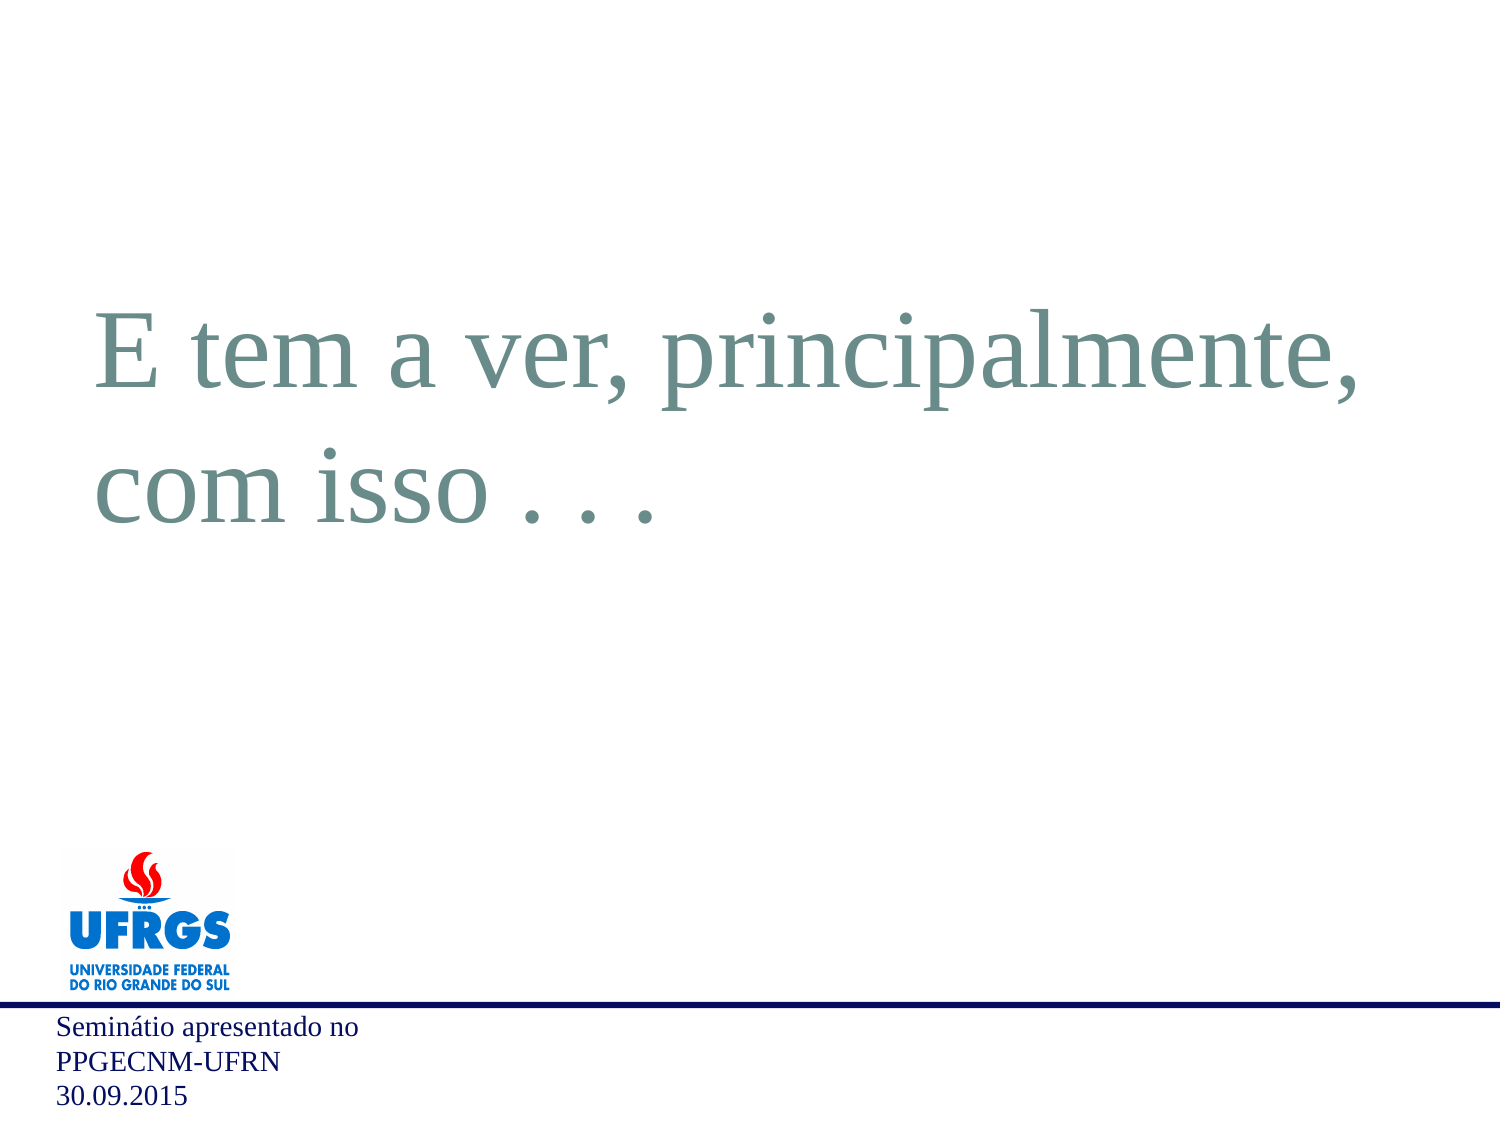

E tem a ver, principalmente, com isso . . .